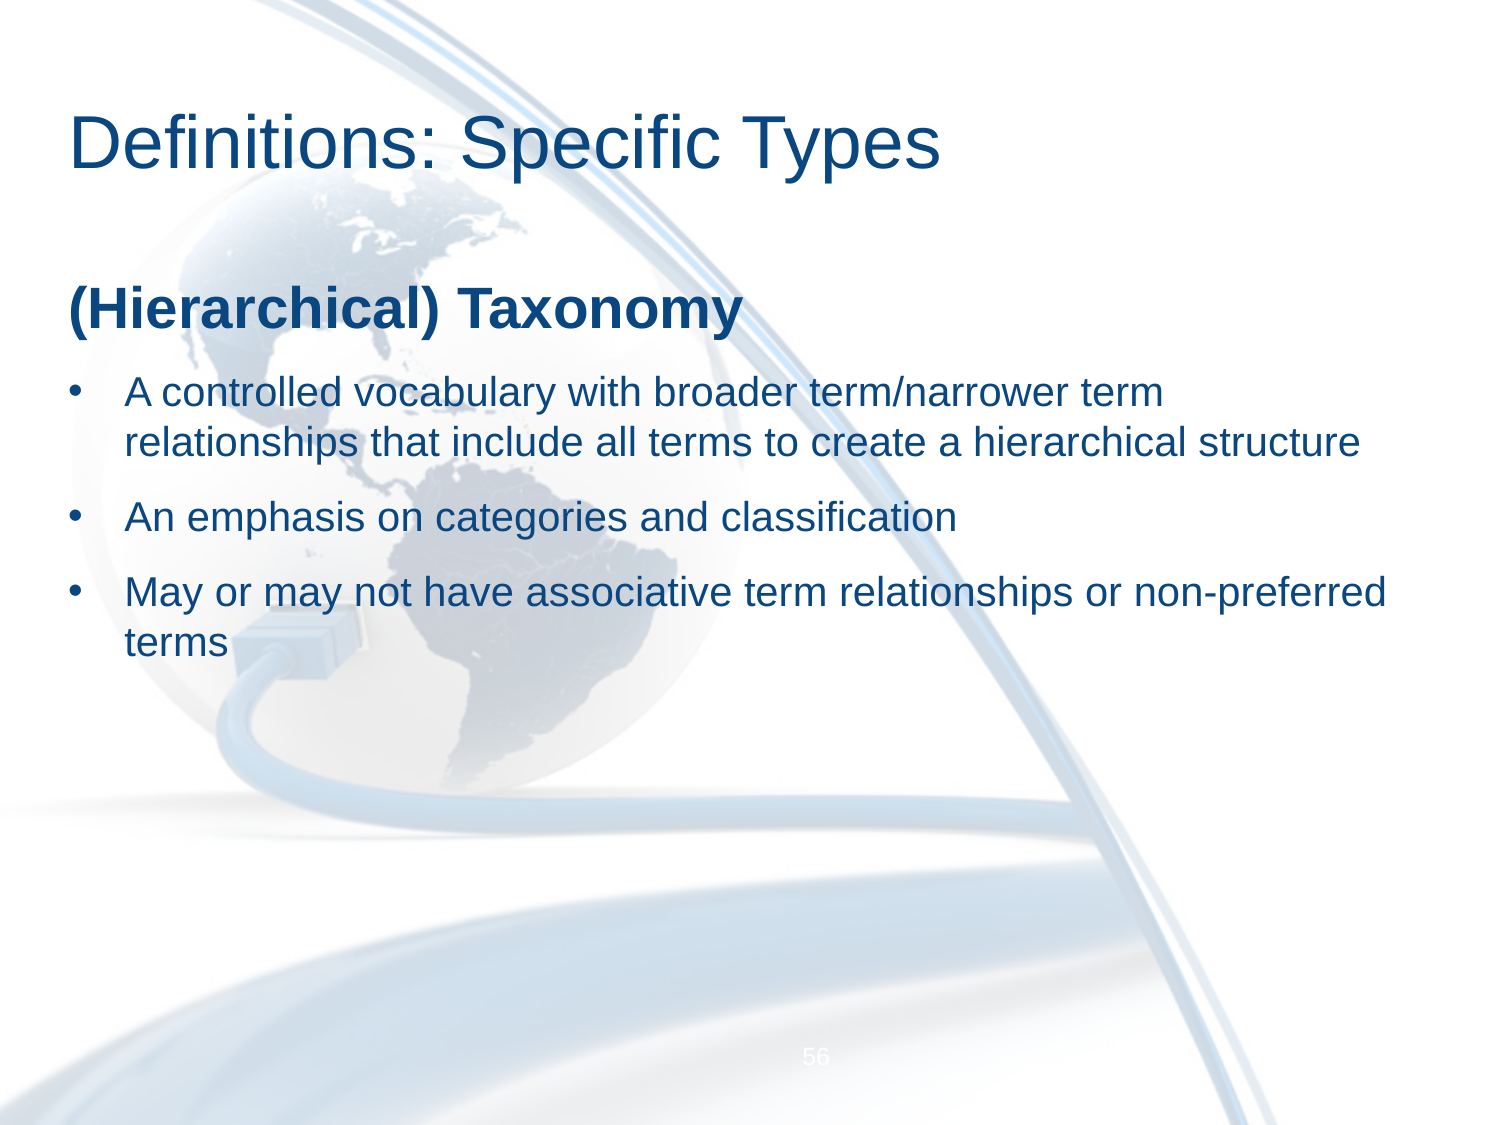

# Definitions: Specific Types
(Hierarchical) Taxonomy
A controlled vocabulary with broader term/narrower term relationships that include all terms to create a hierarchical structure
An emphasis on categories and classification
May or may not have associative term relationships or non-preferred terms
56
6/25/2015